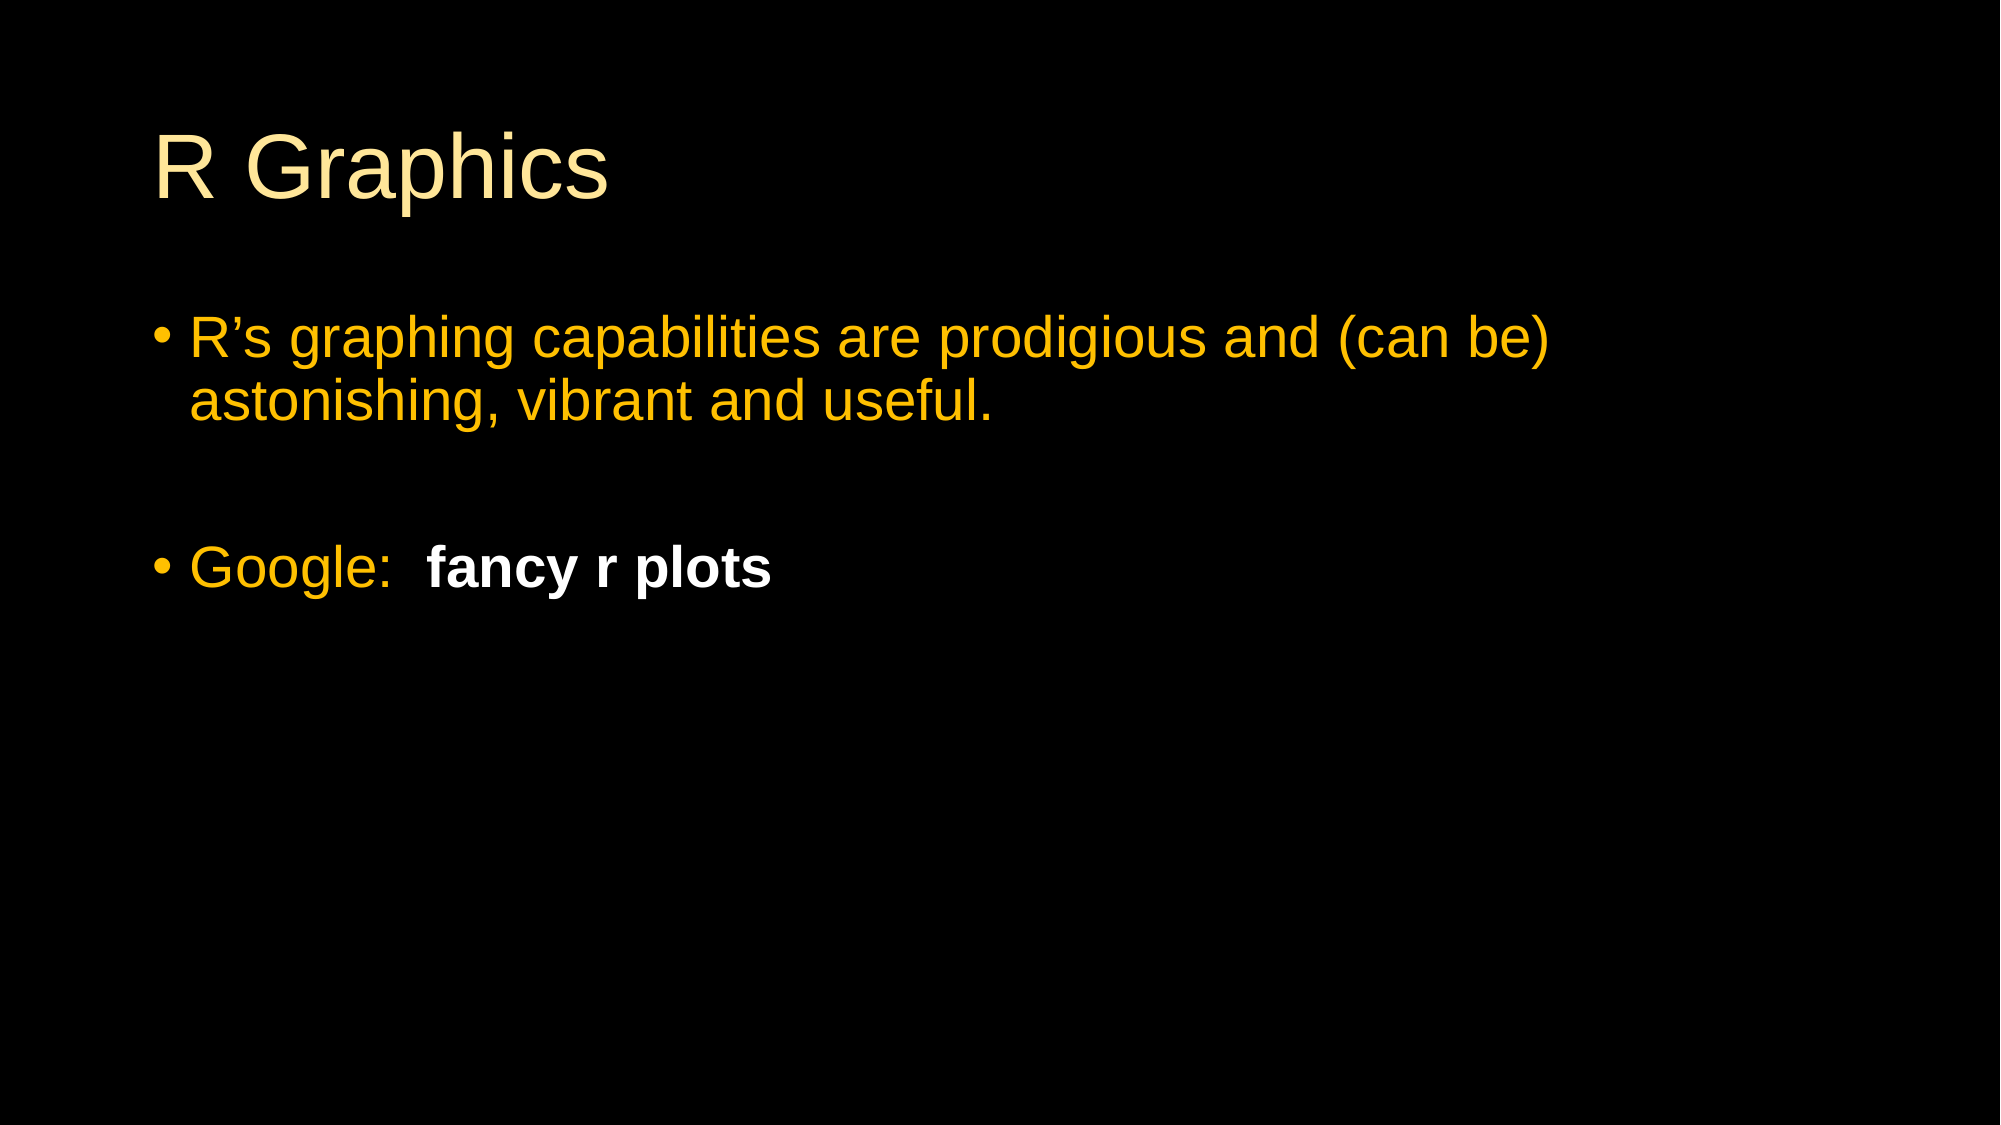

# R Graphics
R’s graphing capabilities are prodigious and (can be) astonishing, vibrant and useful.

Google:  fancy r plots